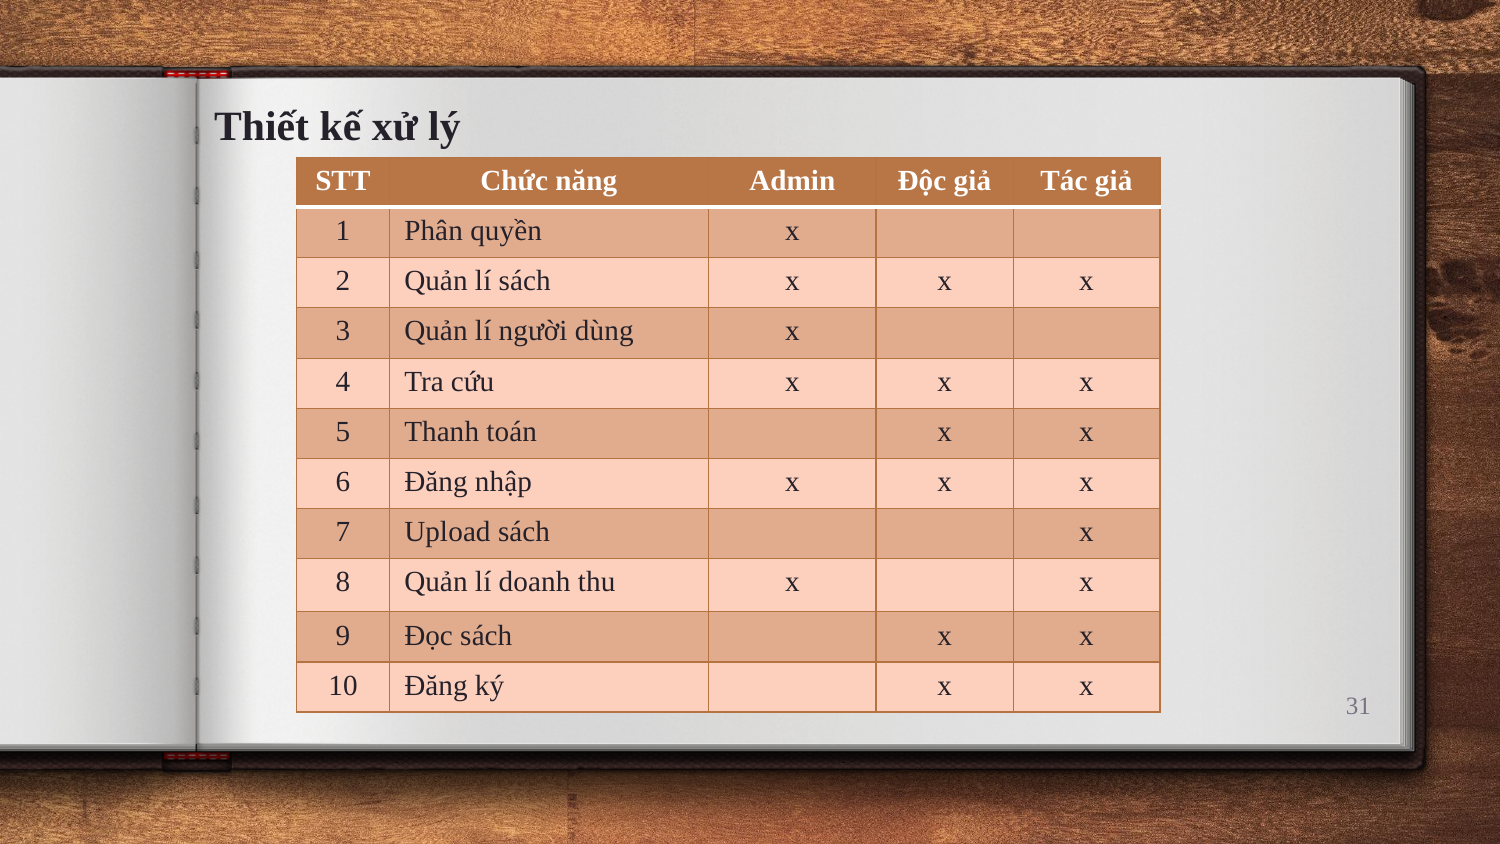

Thiết kế xử lý
| STT | Chức năng | Admin | Độc giả | Tác giả |
| --- | --- | --- | --- | --- |
| 1 | Phân quyền | x |  |  |
| 2 | Quản lí sách | x | x | x |
| 3 | Quản lí người dùng | x |  |  |
| 4 | Tra cứu | x | x | x |
| 5 | Thanh toán |  | x | x |
| 6 | Đăng nhập | x | x | x |
| 7 | Upload sách |  |  | x |
| 8 | Quản lí doanh thu | x |  | x |
| 9 | Đọc sách |  | x | x |
| 10 | Đăng ký |  | x | x |
31